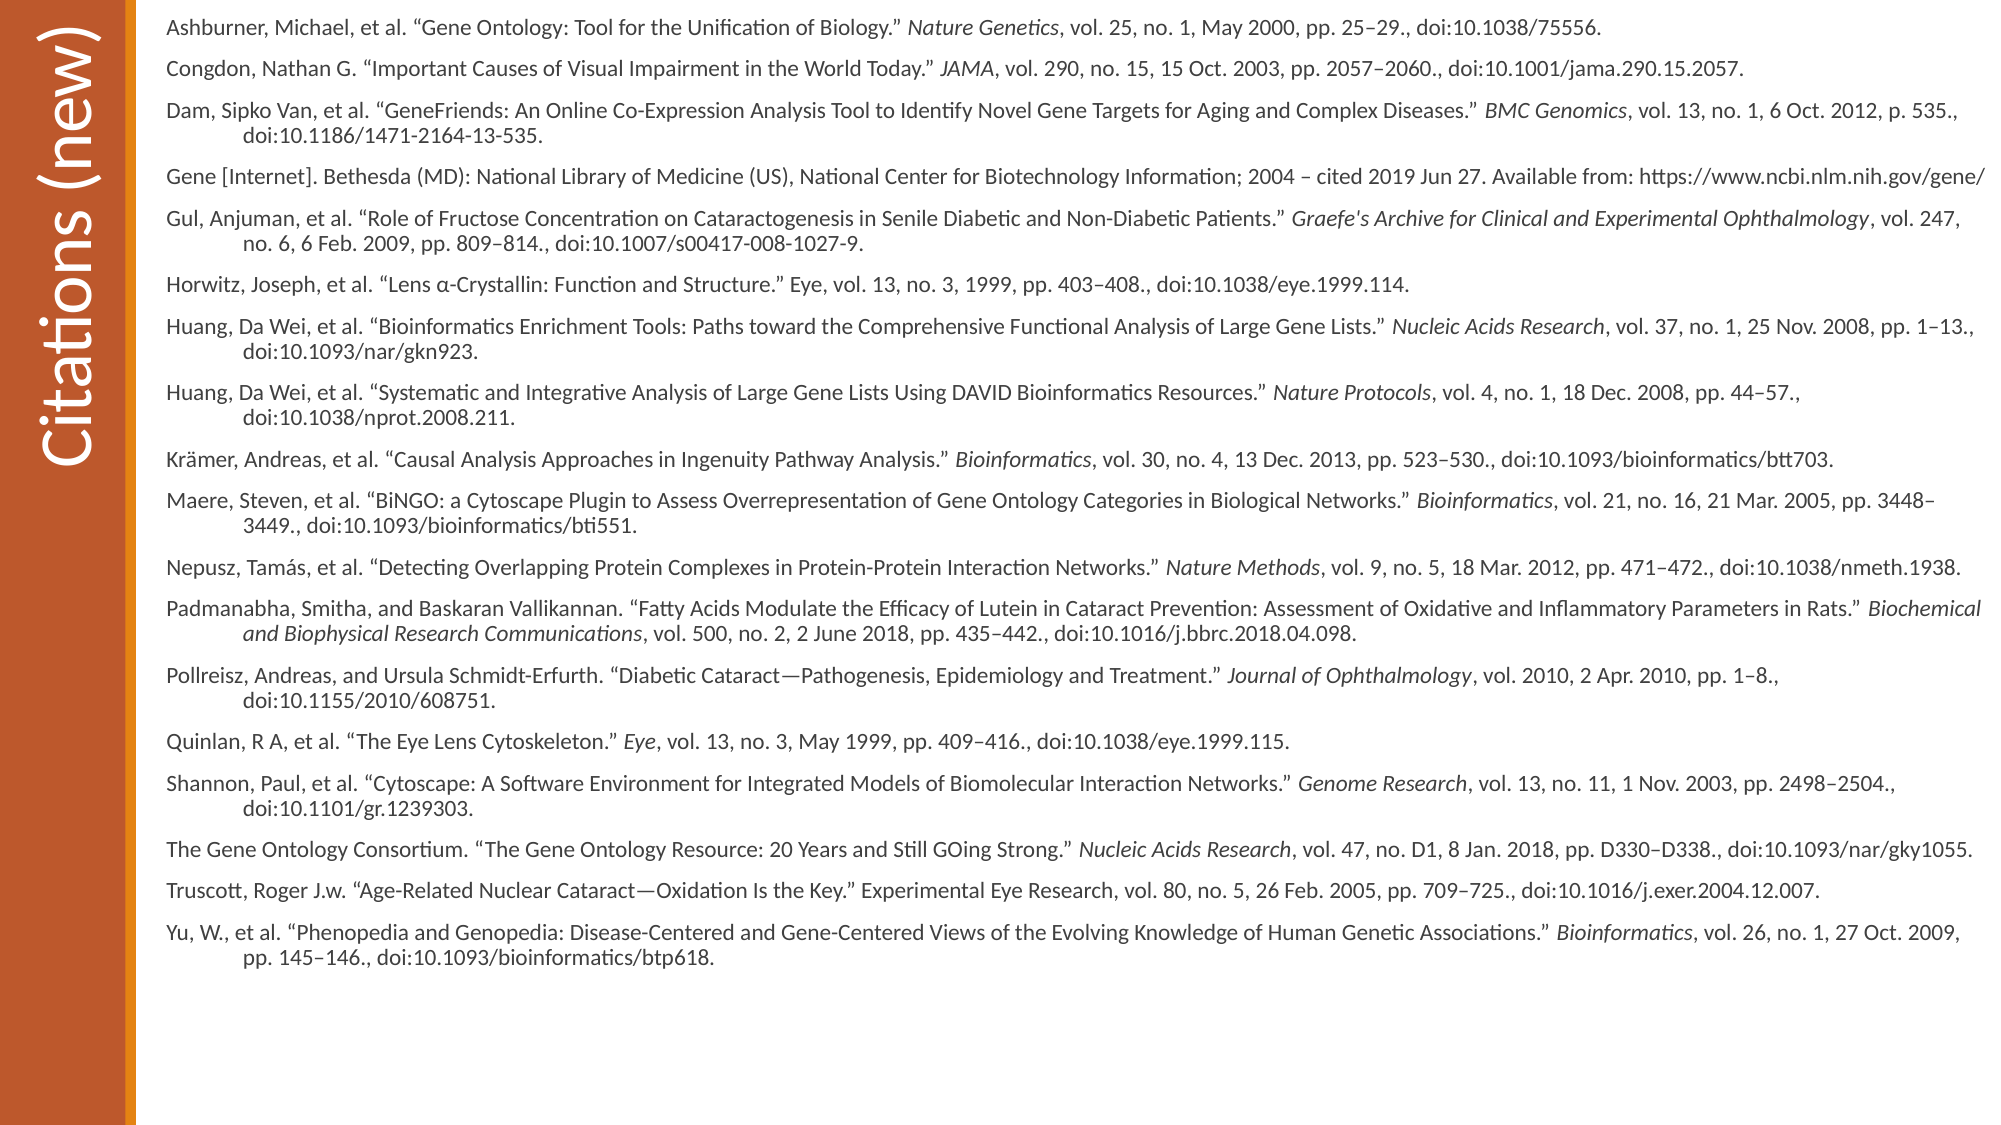

Ashburner, Michael, et al. “Gene Ontology: Tool for the Unification of Biology.” Nature Genetics, vol. 25, no. 1, May 2000, pp. 25–29., doi:10.1038/75556.
Congdon, Nathan G. “Important Causes of Visual Impairment in the World Today.” JAMA, vol. 290, no. 15, 15 Oct. 2003, pp. 2057–2060., doi:10.1001/jama.290.15.2057.
Dam, Sipko Van, et al. “GeneFriends: An Online Co-Expression Analysis Tool to Identify Novel Gene Targets for Aging and Complex Diseases.” BMC Genomics, vol. 13, no. 1, 6 Oct. 2012, p. 535., doi:10.1186/1471-2164-13-535.
Gene [Internet]. Bethesda (MD): National Library of Medicine (US), National Center for Biotechnology Information; 2004 – cited 2019 Jun 27. Available from: https://www.ncbi.nlm.nih.gov/gene/
Gul, Anjuman, et al. “Role of Fructose Concentration on Cataractogenesis in Senile Diabetic and Non-Diabetic Patients.” Graefe's Archive for Clinical and Experimental Ophthalmology, vol. 247, no. 6, 6 Feb. 2009, pp. 809–814., doi:10.1007/s00417-008-1027-9.
Horwitz, Joseph, et al. “Lens α-Crystallin: Function and Structure.” Eye, vol. 13, no. 3, 1999, pp. 403–408., doi:10.1038/eye.1999.114.
Huang, Da Wei, et al. “Bioinformatics Enrichment Tools: Paths toward the Comprehensive Functional Analysis of Large Gene Lists.” Nucleic Acids Research, vol. 37, no. 1, 25 Nov. 2008, pp. 1–13., doi:10.1093/nar/gkn923.
Huang, Da Wei, et al. “Systematic and Integrative Analysis of Large Gene Lists Using DAVID Bioinformatics Resources.” Nature Protocols, vol. 4, no. 1, 18 Dec. 2008, pp. 44–57., doi:10.1038/nprot.2008.211.
Krämer, Andreas, et al. “Causal Analysis Approaches in Ingenuity Pathway Analysis.” Bioinformatics, vol. 30, no. 4, 13 Dec. 2013, pp. 523–530., doi:10.1093/bioinformatics/btt703.
Maere, Steven, et al. “BiNGO: a Cytoscape Plugin to Assess Overrepresentation of Gene Ontology Categories in Biological Networks.” Bioinformatics, vol. 21, no. 16, 21 Mar. 2005, pp. 3448–3449., doi:10.1093/bioinformatics/bti551.
Nepusz, Tamás, et al. “Detecting Overlapping Protein Complexes in Protein-Protein Interaction Networks.” Nature Methods, vol. 9, no. 5, 18 Mar. 2012, pp. 471–472., doi:10.1038/nmeth.1938.
Padmanabha, Smitha, and Baskaran Vallikannan. “Fatty Acids Modulate the Efficacy of Lutein in Cataract Prevention: Assessment of Oxidative and Inflammatory Parameters in Rats.” Biochemical and Biophysical Research Communications, vol. 500, no. 2, 2 June 2018, pp. 435–442., doi:10.1016/j.bbrc.2018.04.098.
Pollreisz, Andreas, and Ursula Schmidt-Erfurth. “Diabetic Cataract—Pathogenesis, Epidemiology and Treatment.” Journal of Ophthalmology, vol. 2010, 2 Apr. 2010, pp. 1–8., doi:10.1155/2010/608751.
Quinlan, R A, et al. “The Eye Lens Cytoskeleton.” Eye, vol. 13, no. 3, May 1999, pp. 409–416., doi:10.1038/eye.1999.115.
Shannon, Paul, et al. “Cytoscape: A Software Environment for Integrated Models of Biomolecular Interaction Networks.” Genome Research, vol. 13, no. 11, 1 Nov. 2003, pp. 2498–2504., doi:10.1101/gr.1239303.
The Gene Ontology Consortium. “The Gene Ontology Resource: 20 Years and Still GOing Strong.” Nucleic Acids Research, vol. 47, no. D1, 8 Jan. 2018, pp. D330–D338., doi:10.1093/nar/gky1055.
Truscott, Roger J.w. “Age-Related Nuclear Cataract—Oxidation Is the Key.” Experimental Eye Research, vol. 80, no. 5, 26 Feb. 2005, pp. 709–725., doi:10.1016/j.exer.2004.12.007.
Yu, W., et al. “Phenopedia and Genopedia: Disease-Centered and Gene-Centered Views of the Evolving Knowledge of Human Genetic Associations.” Bioinformatics, vol. 26, no. 1, 27 Oct. 2009, pp. 145–146., doi:10.1093/bioinformatics/btp618.

# Citations (new)